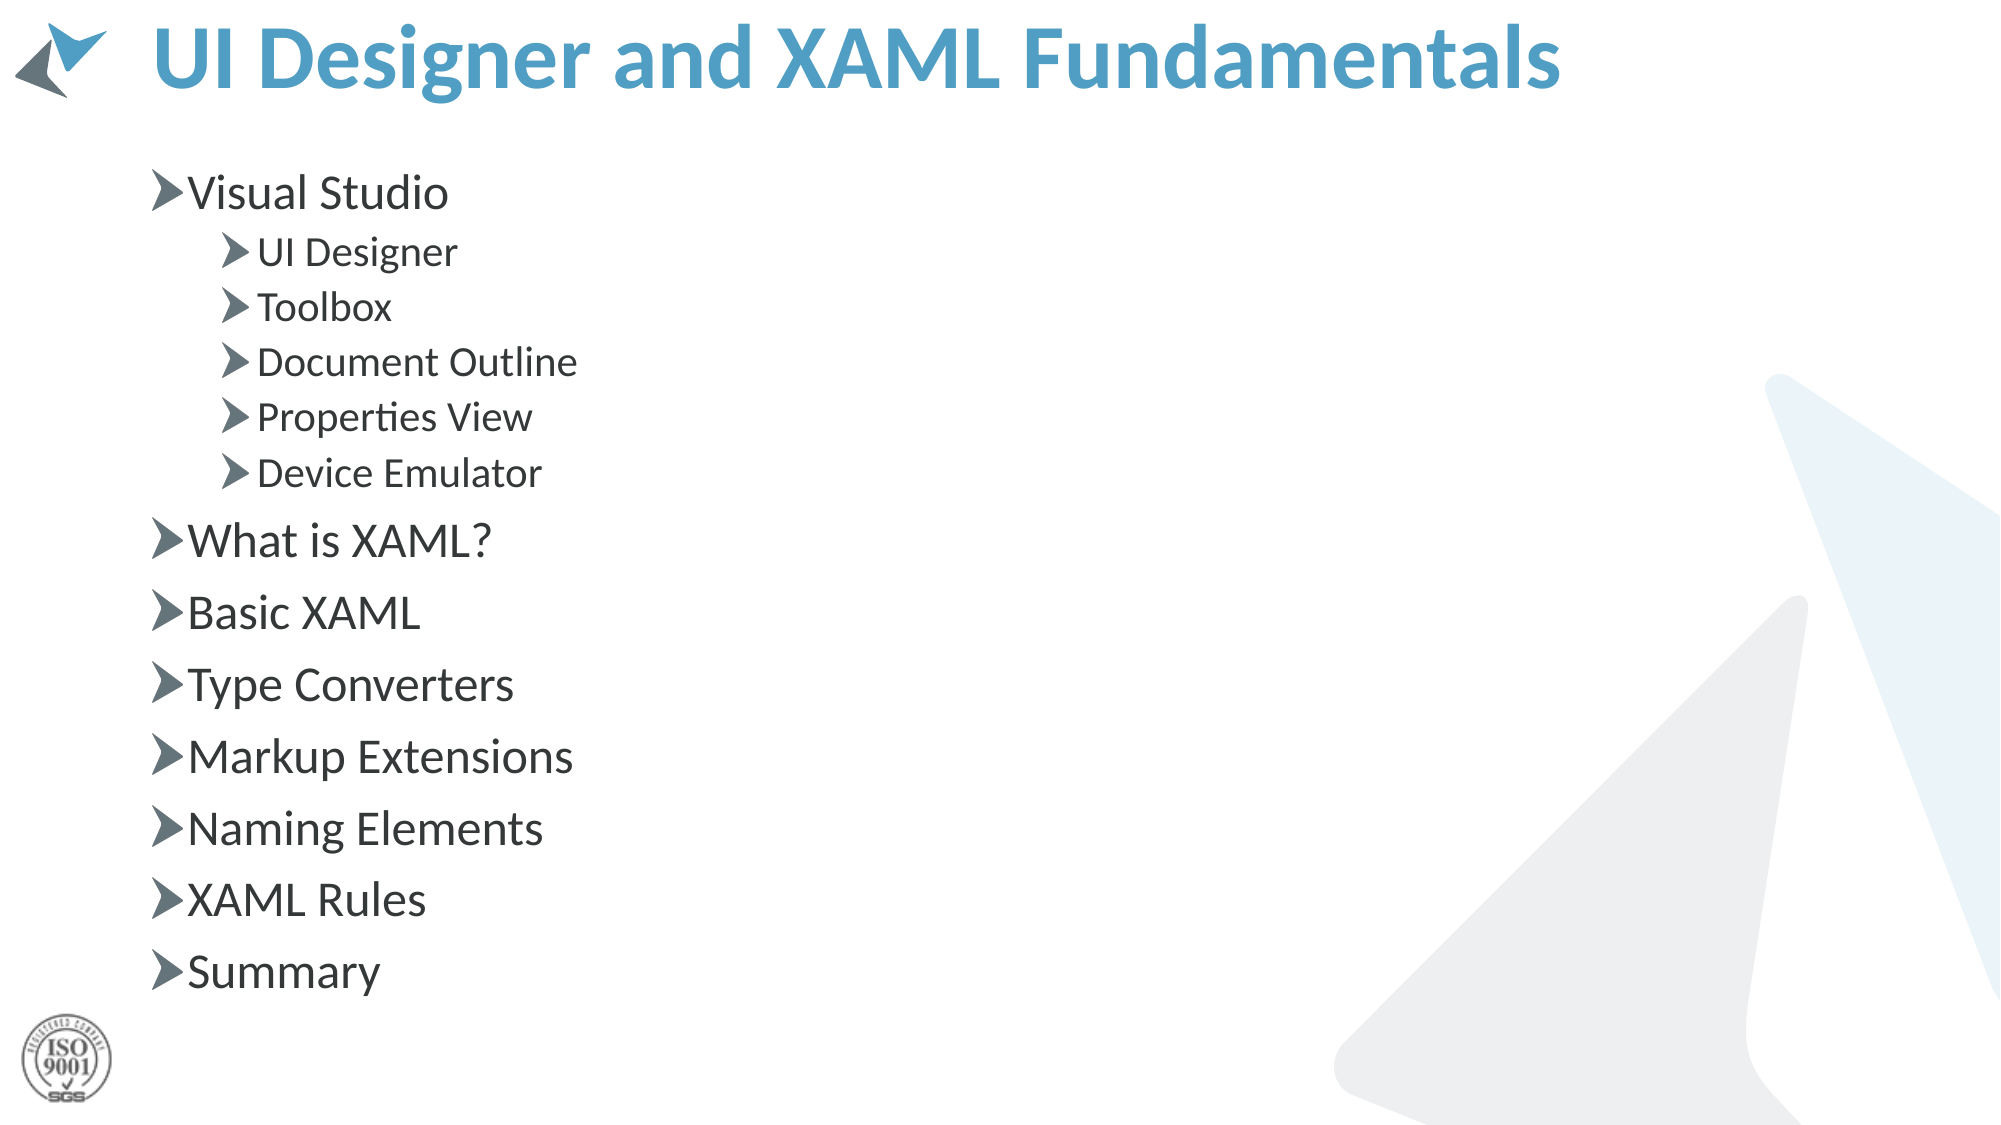

# UI Designer and XAML Fundamentals
Visual Studio
UI Designer
Toolbox
Document Outline
Properties View
Device Emulator
What is XAML?
Basic XAML
Type Converters
Markup Extensions
Naming Elements
XAML Rules
Summary